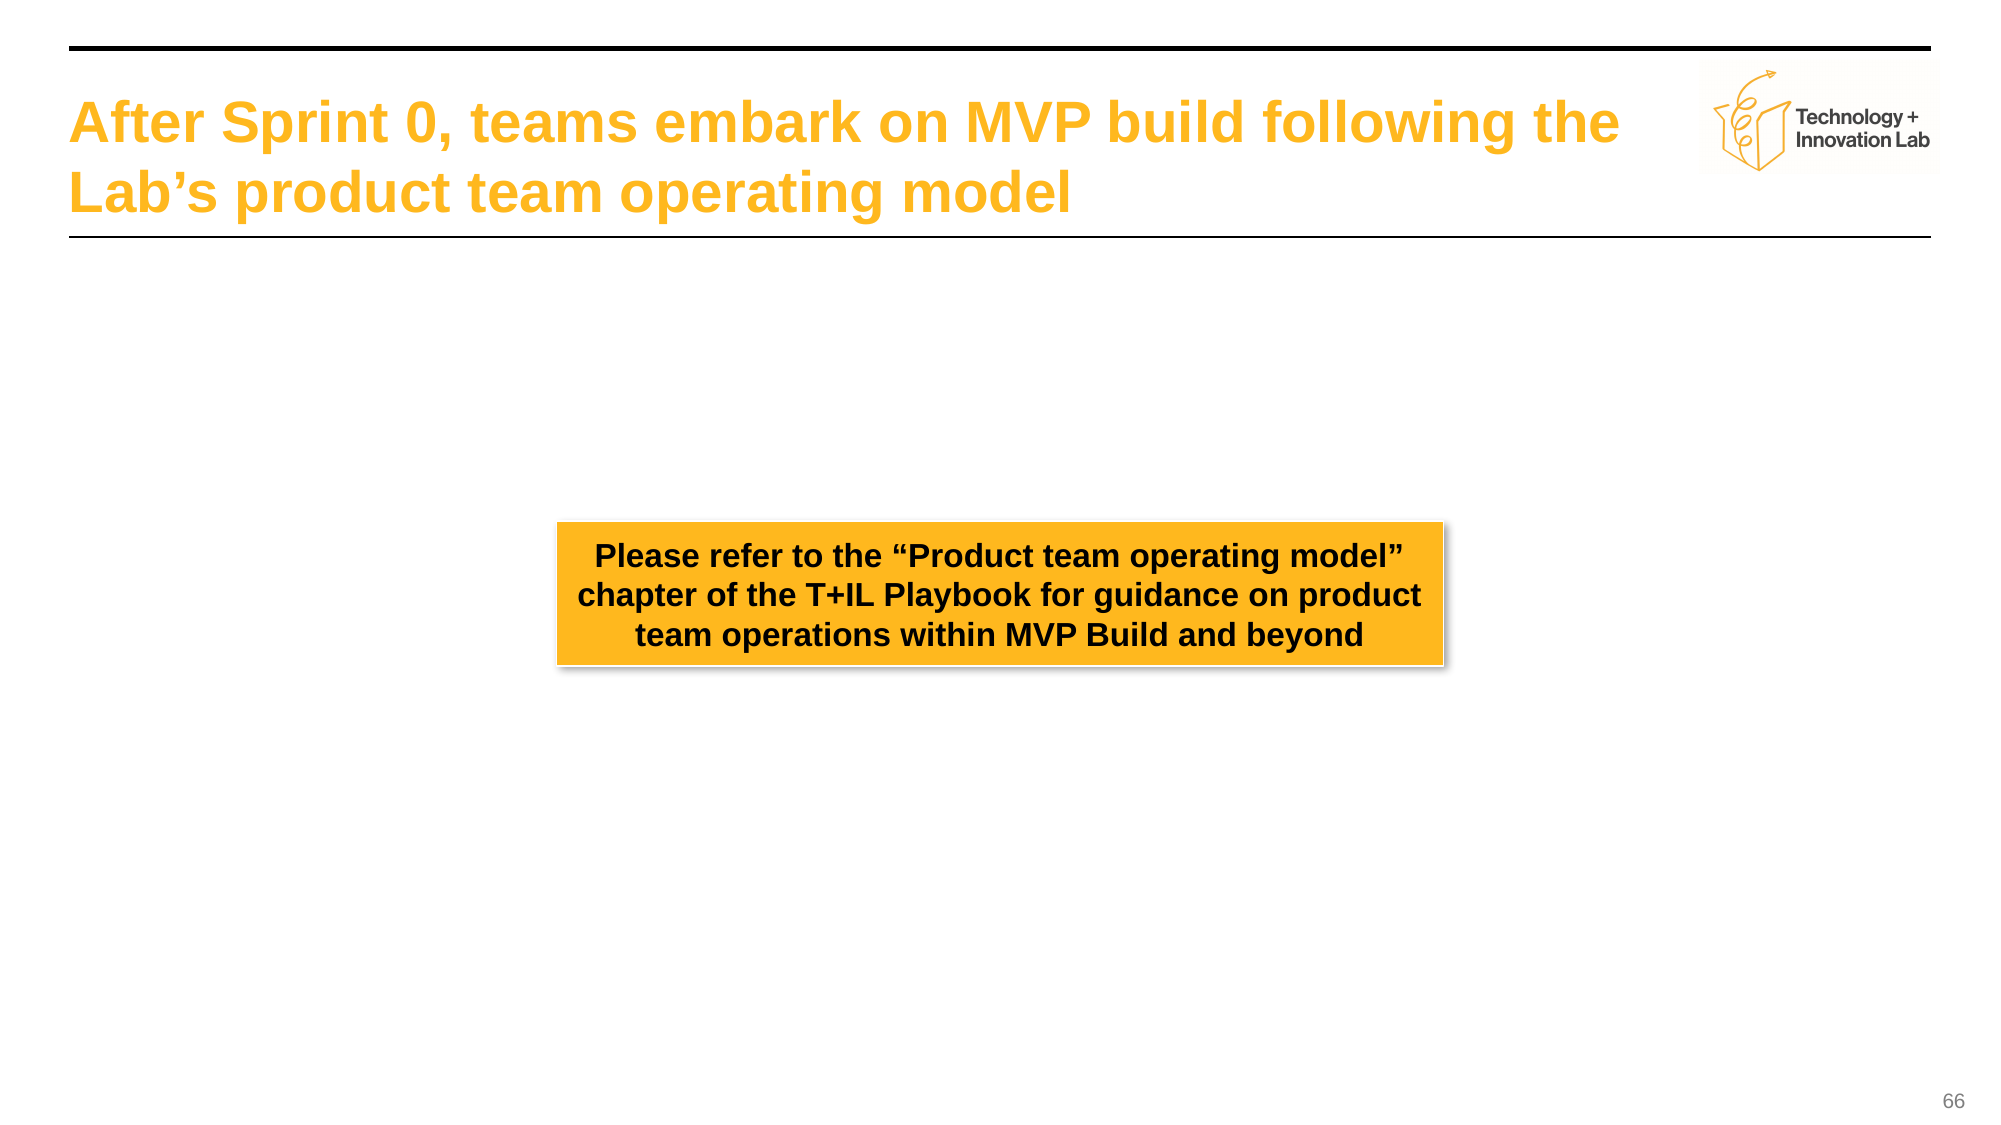

# After Sprint 0, teams embark on MVP build following the Lab’s product team operating model
Please refer to the “Product team operating model” chapter of the T+IL Playbook for guidance on product team operations within MVP Build and beyond